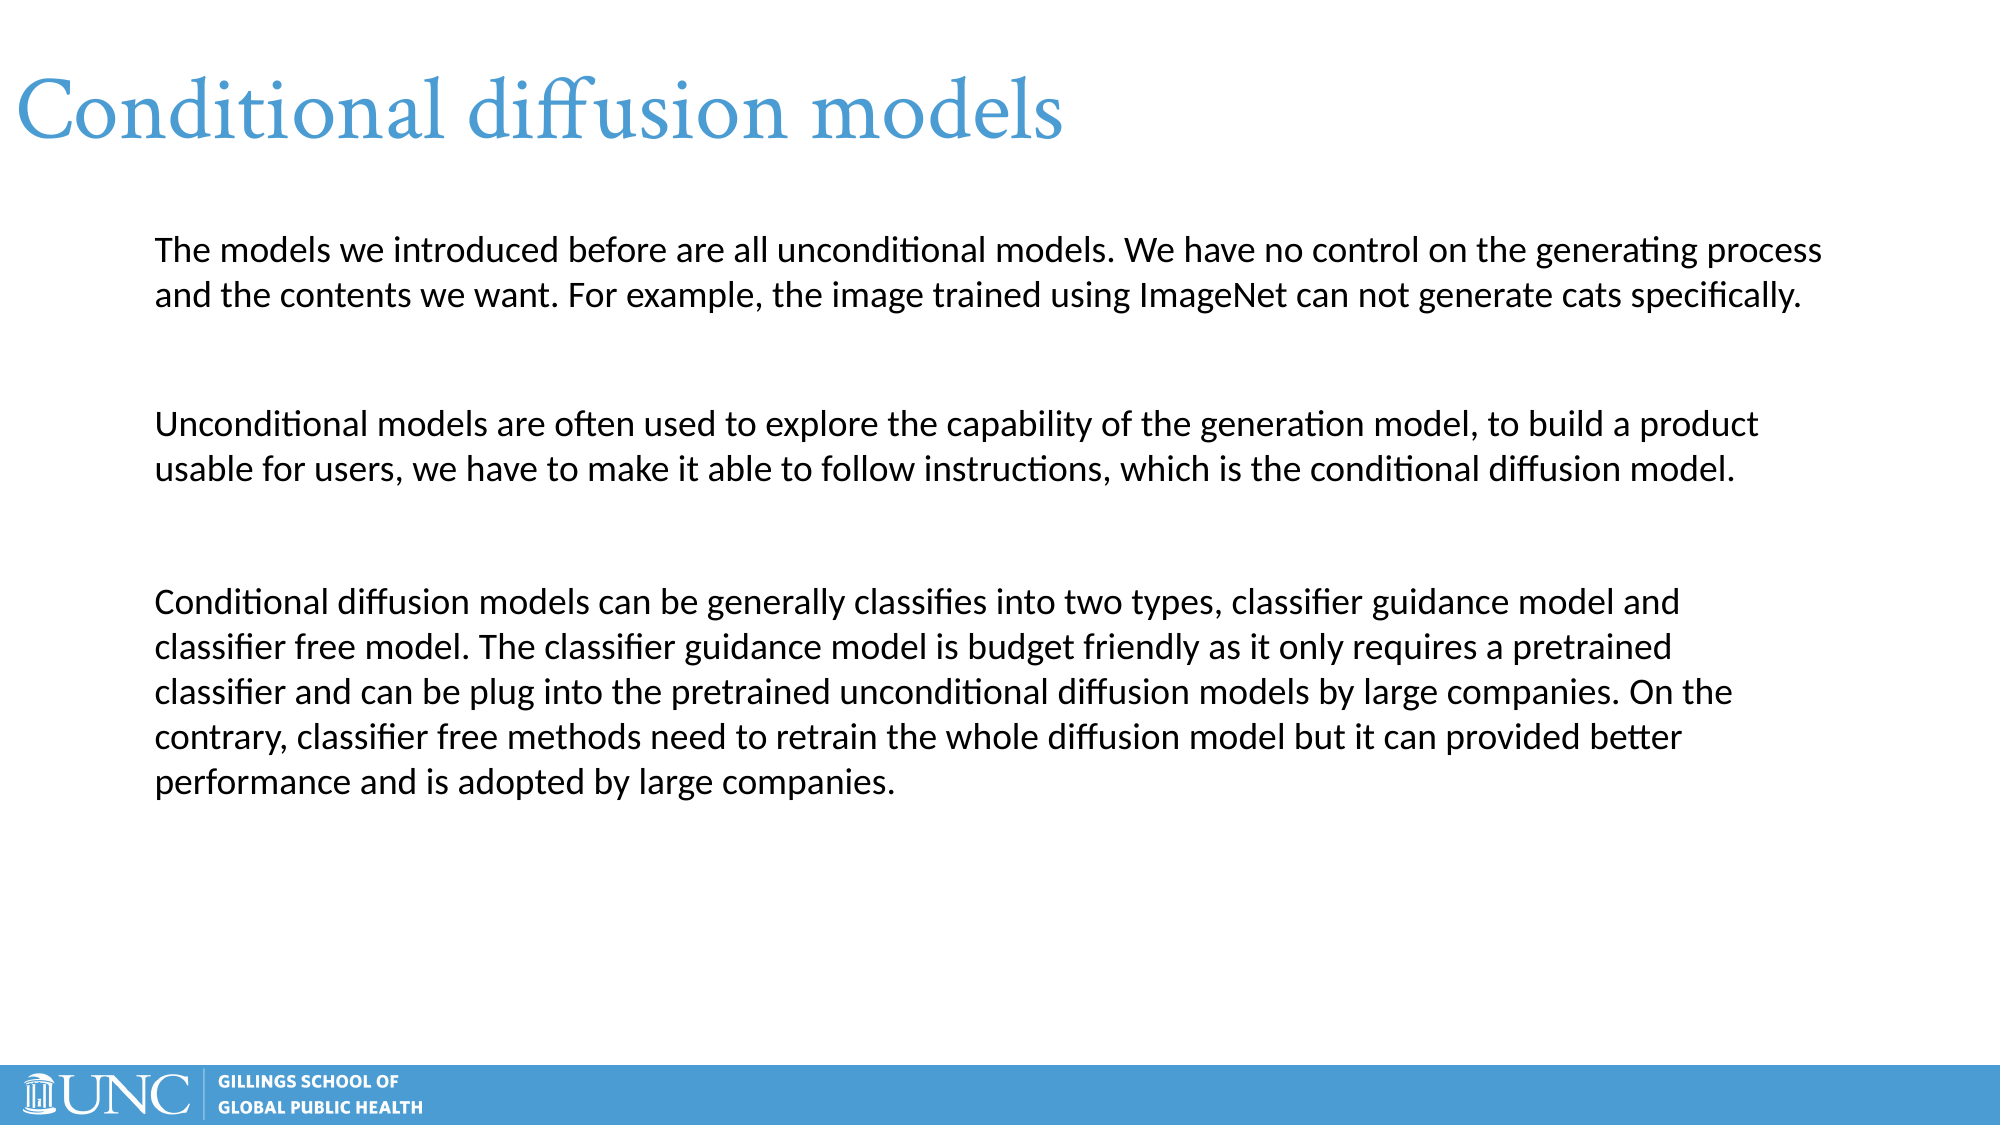

# Conditional diffusion models
The models we introduced before are all unconditional models. We have no control on the generating process and the contents we want. For example, the image trained using ImageNet can not generate cats specifically.
Unconditional models are often used to explore the capability of the generation model, to build a product usable for users, we have to make it able to follow instructions, which is the conditional diffusion model.
Conditional diffusion models can be generally classifies into two types, classifier guidance model and classifier free model. The classifier guidance model is budget friendly as it only requires a pretrained classifier and can be plug into the pretrained unconditional diffusion models by large companies. On the contrary, classifier free methods need to retrain the whole diffusion model but it can provided better performance and is adopted by large companies.